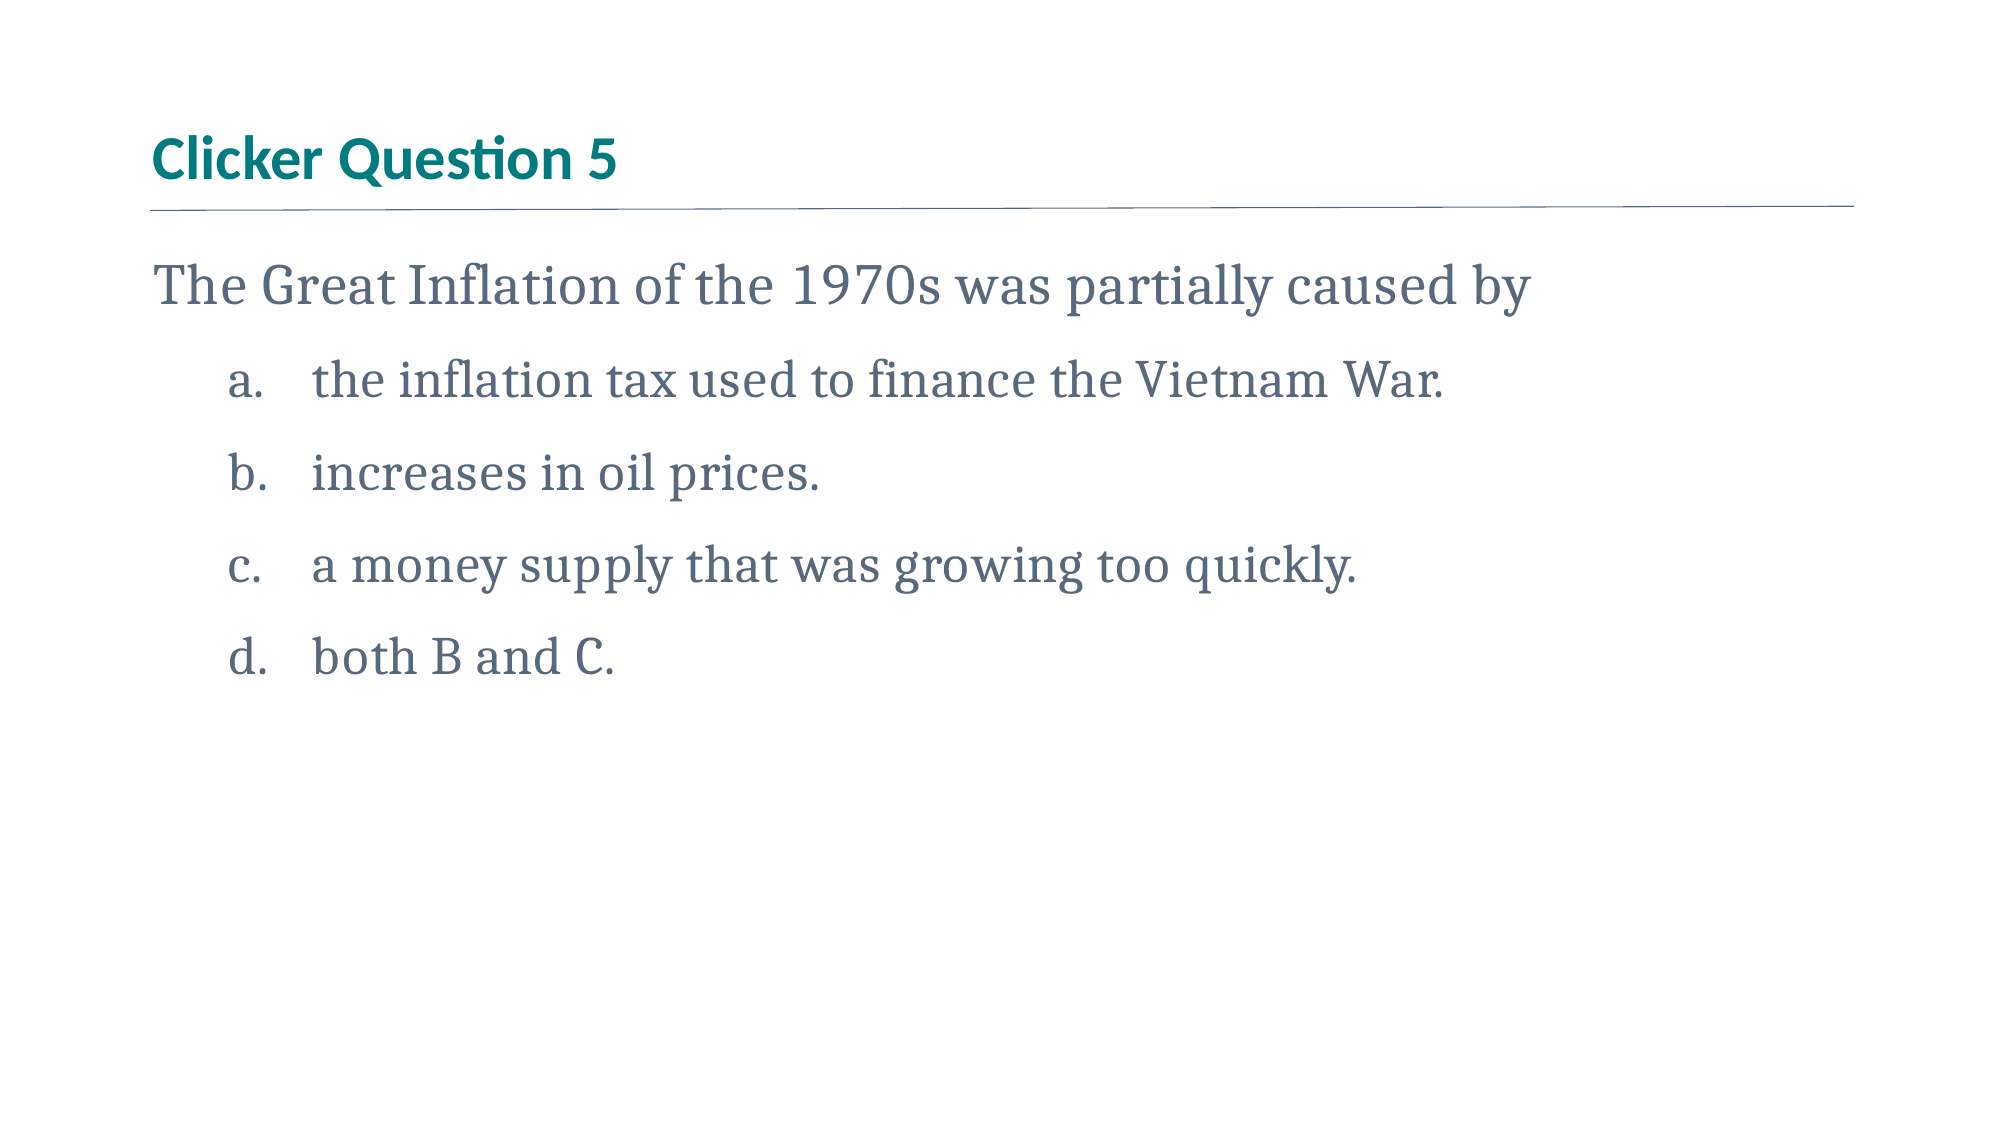

# Clicker Question 5
The Great Inflation of the 1970s was partially caused by
the inflation tax used to finance the Vietnam War.
increases in oil prices.
a money supply that was growing too quickly.
both B and C.